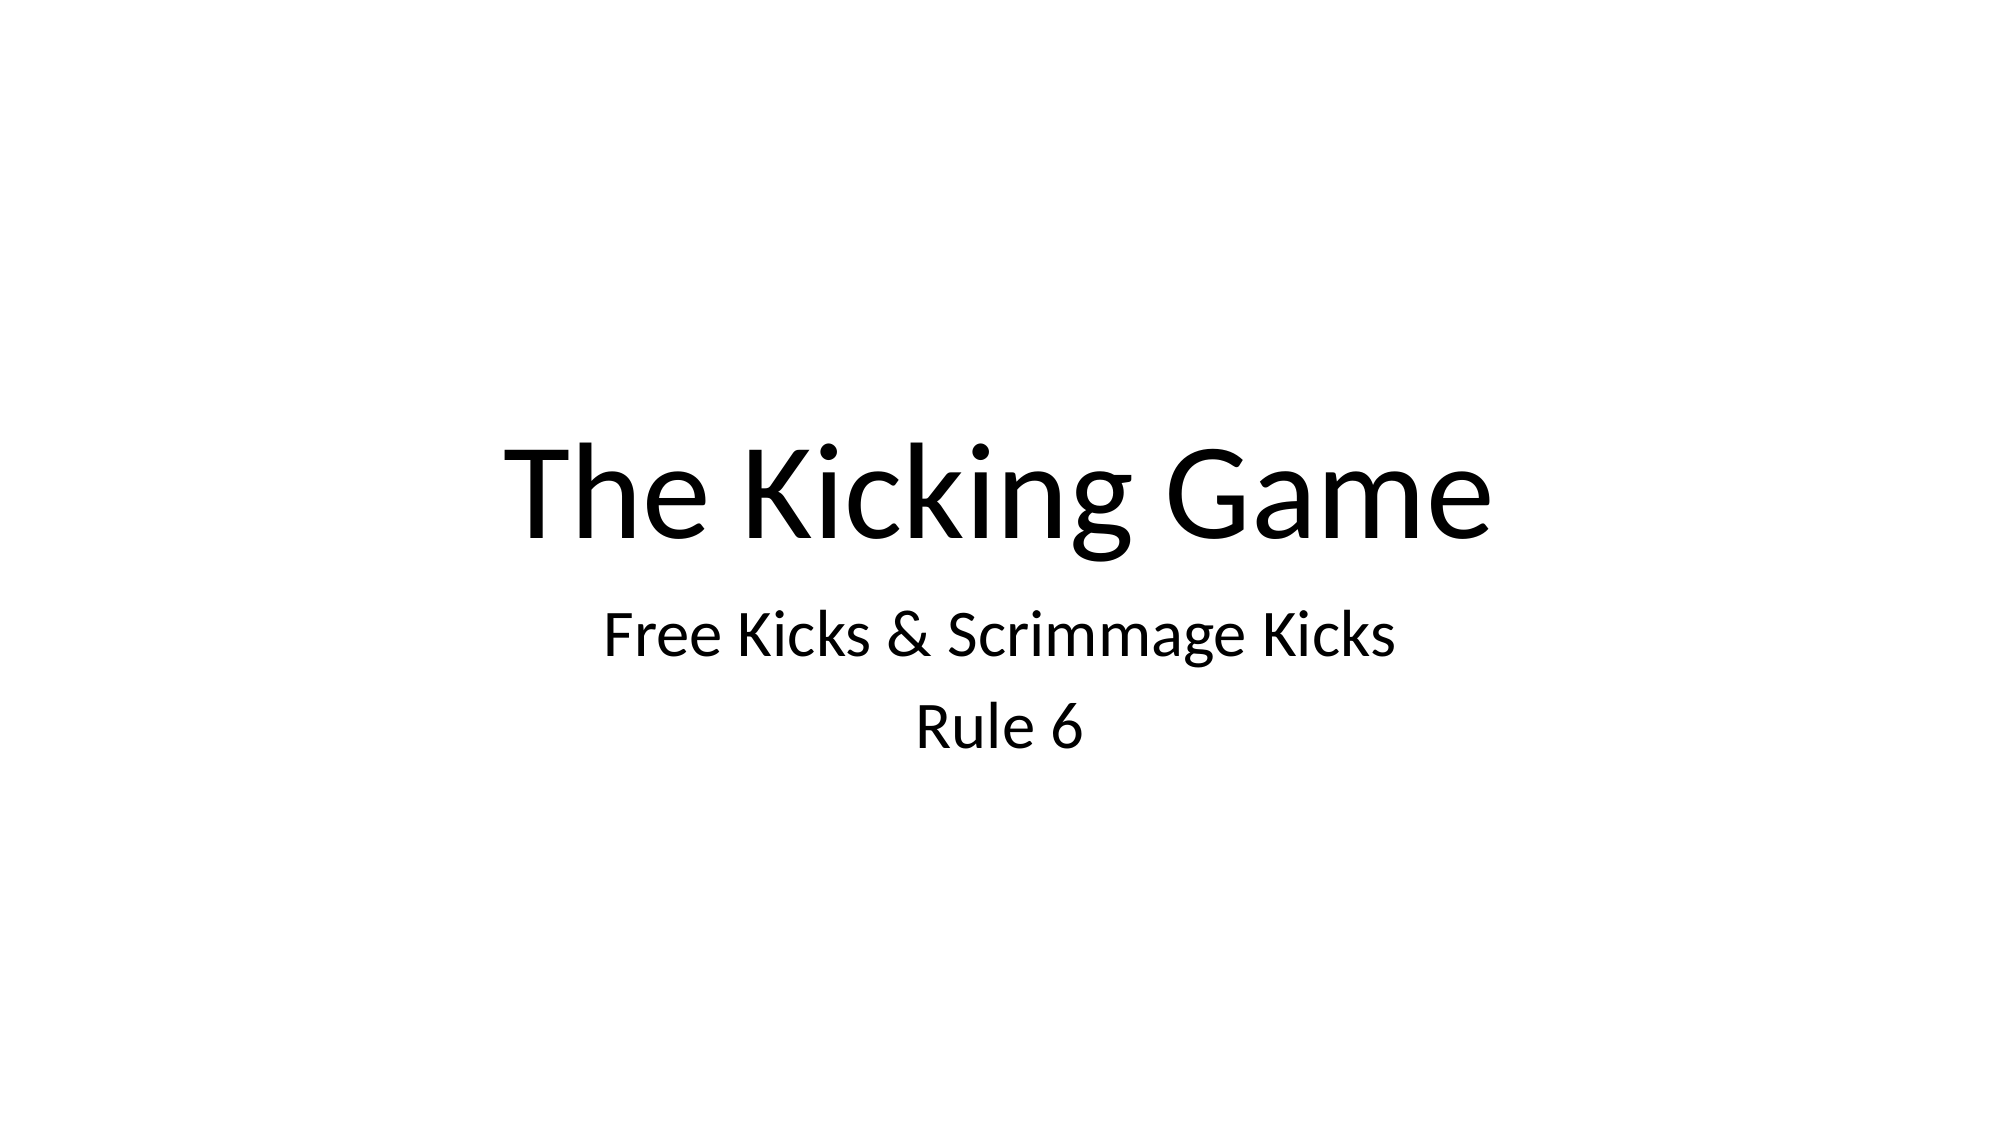

# The Kicking Game
Free Kicks & Scrimmage Kicks
Rule 6